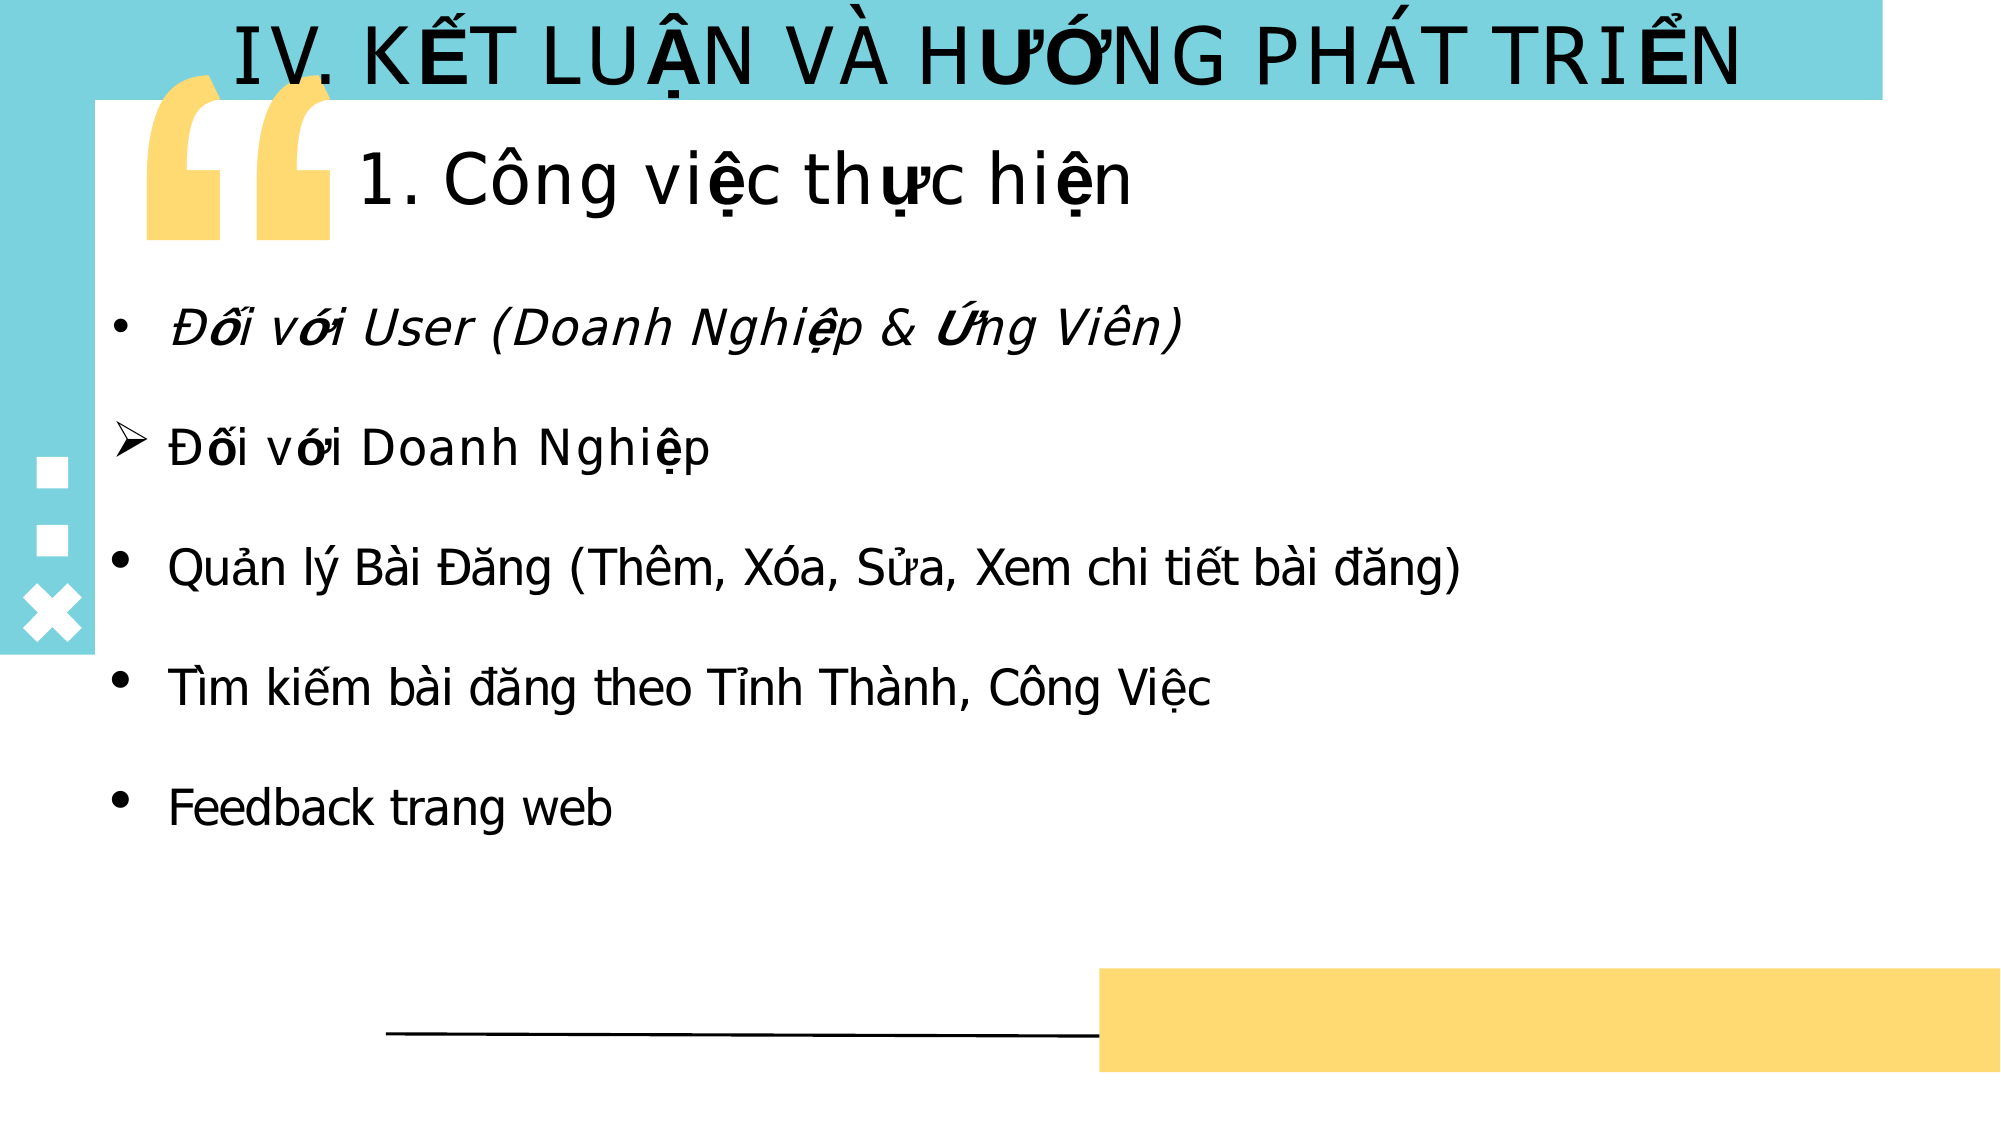

# IV. KẾT LUẬN VÀ HƯỚNG PHÁT TRIỂN
1. Công việc thực hiện
Đối với User (Doanh Nghiệp & Ứng Viên)
Đối với Doanh Nghiệp
Quản lý Bài Đăng (Thêm, Xóa, Sửa, Xem chi tiết bài đăng)
Tìm kiếm bài đăng theo Tỉnh Thành, Công Việc
Feedback trang web